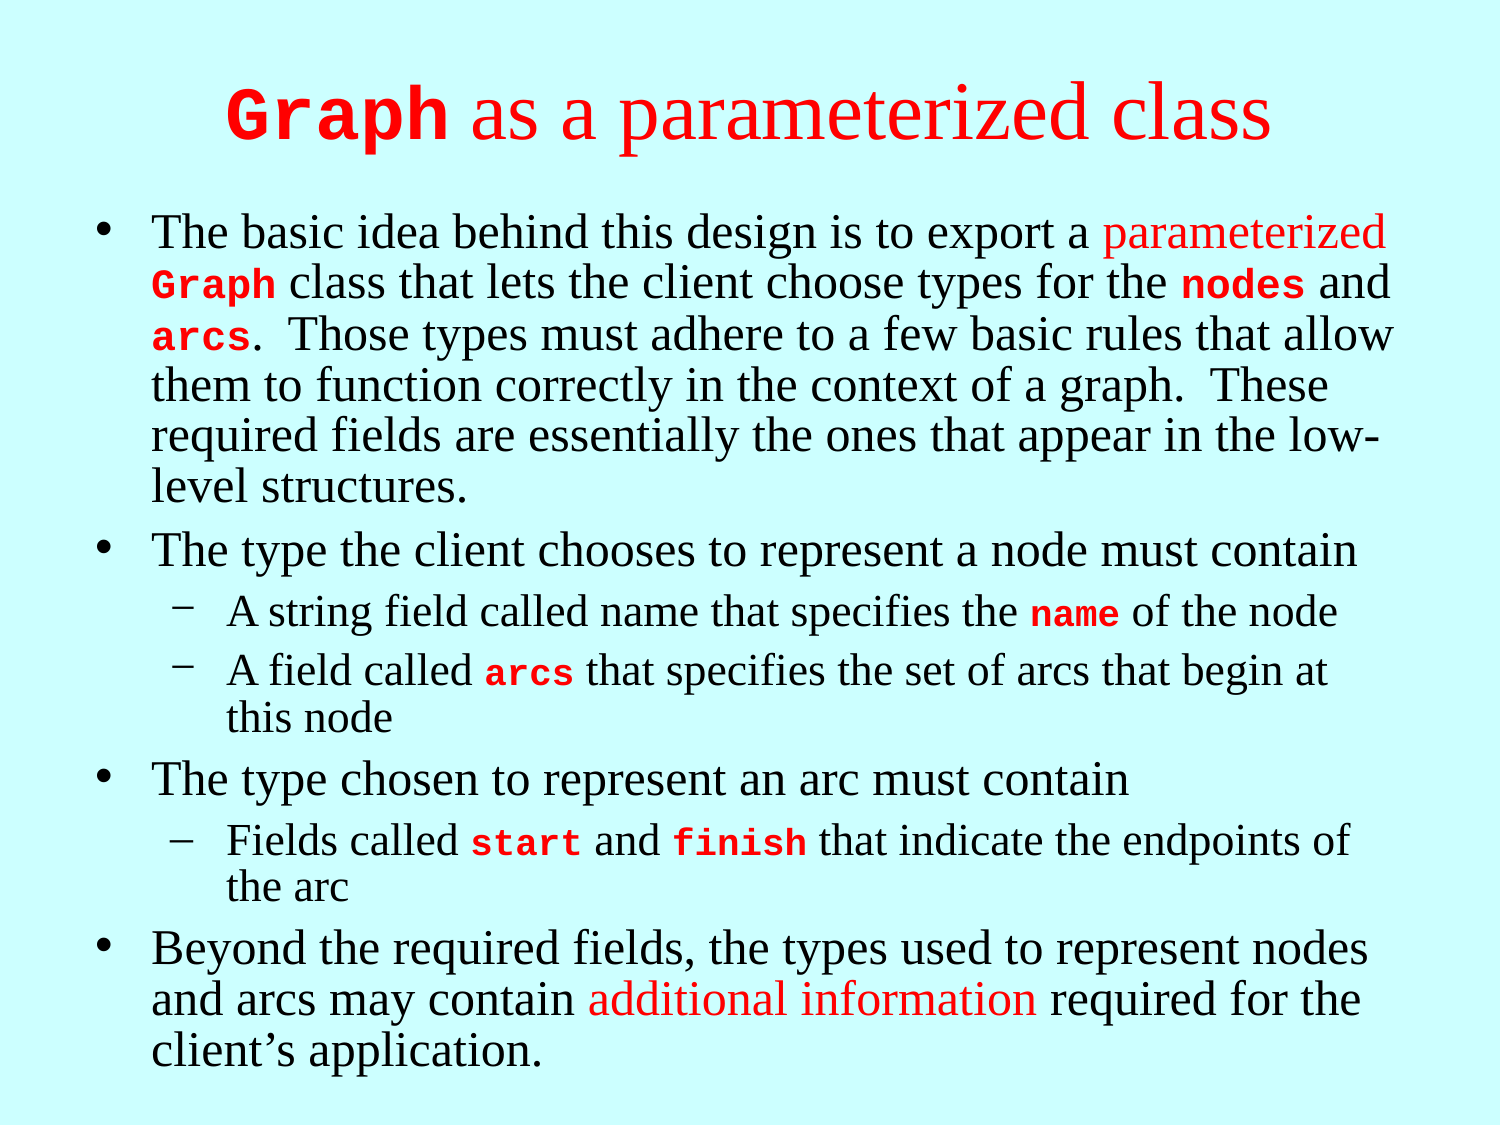

# Graph as a parameterized class
The basic idea behind this design is to export a parameterized Graph class that lets the client choose types for the nodes and arcs.  Those types must adhere to a few basic rules that allow them to function correctly in the context of a graph.  These required fields are essentially the ones that appear in the low-level structures.
The type the client chooses to represent a node must contain
A string field called name that specifies the name of the node
A field called arcs that specifies the set of arcs that begin at this node
The type chosen to represent an arc must contain
Fields called start and finish that indicate the endpoints of the arc
Beyond the required fields, the types used to represent nodes and arcs may contain additional information required for the client’s application.